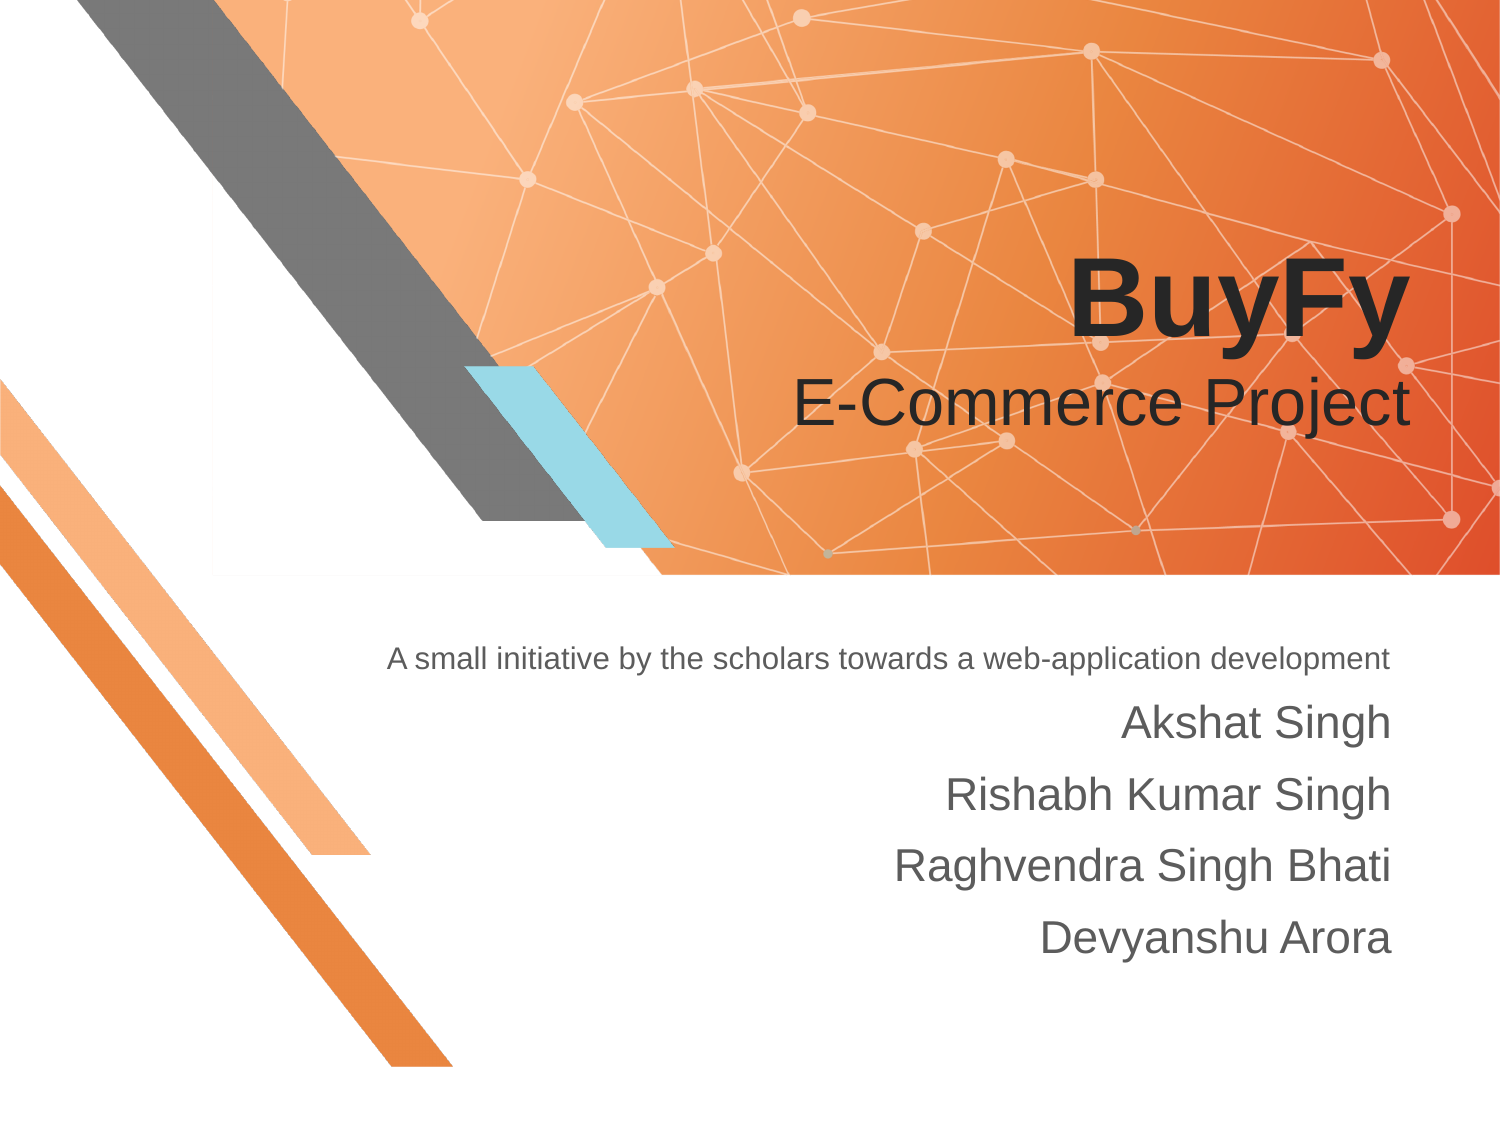

# BuyFy E-Commerce Project
A small initiative by the scholars towards a web-application development
Akshat Singh
Rishabh Kumar Singh
Raghvendra Singh Bhati
Devyanshu Arora